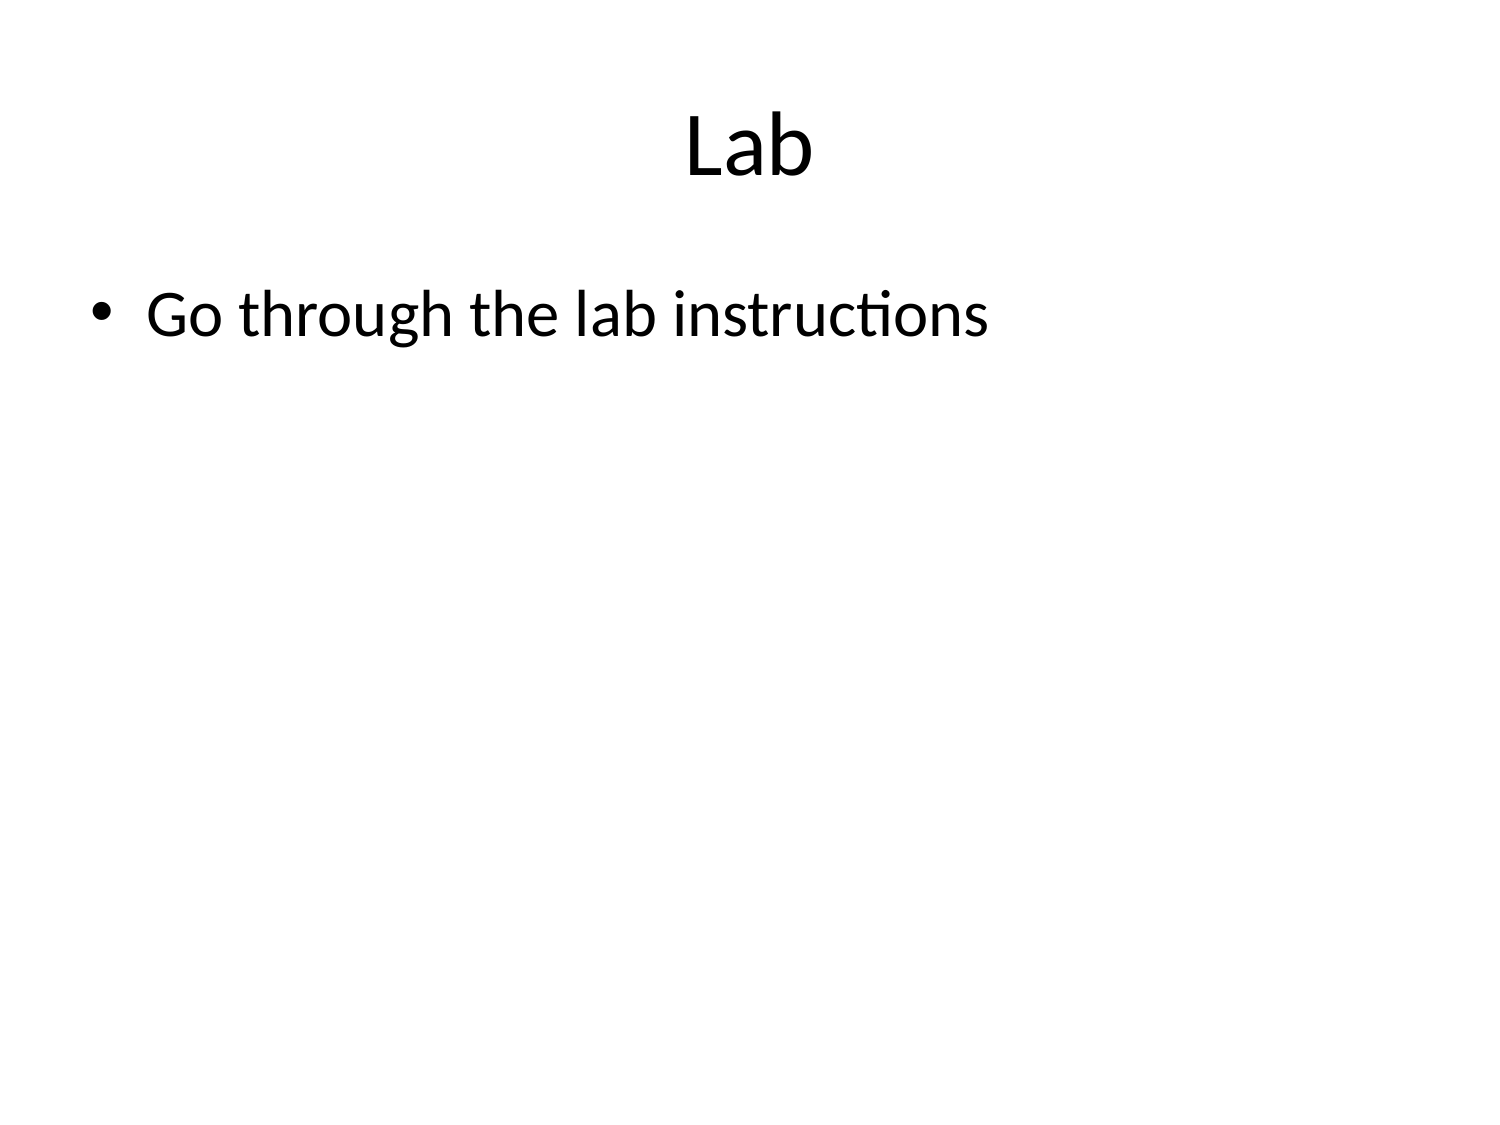

# Lab
Go through the lab instructions